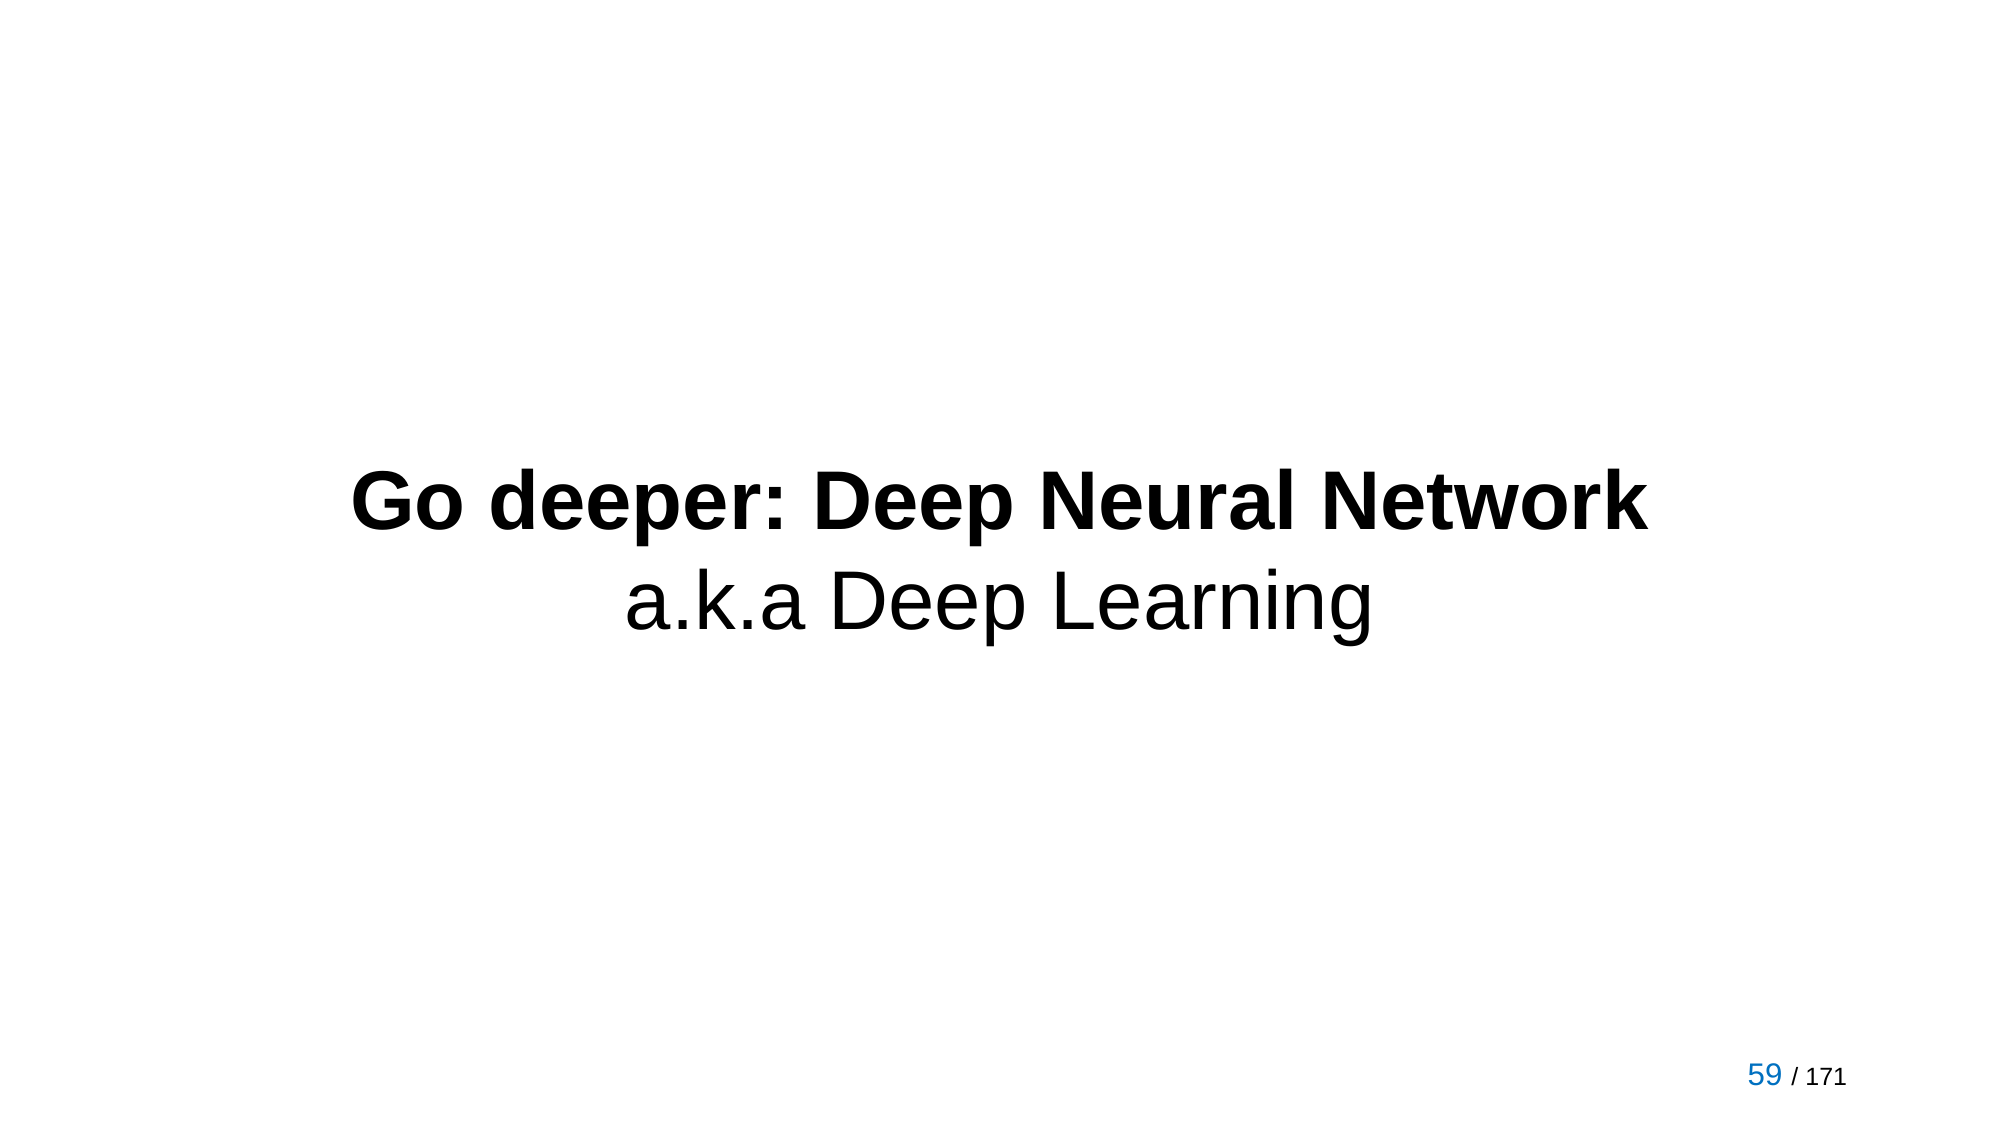

Go deeper: Deep Neural Network
a.k.a Deep Learning
59 / 171